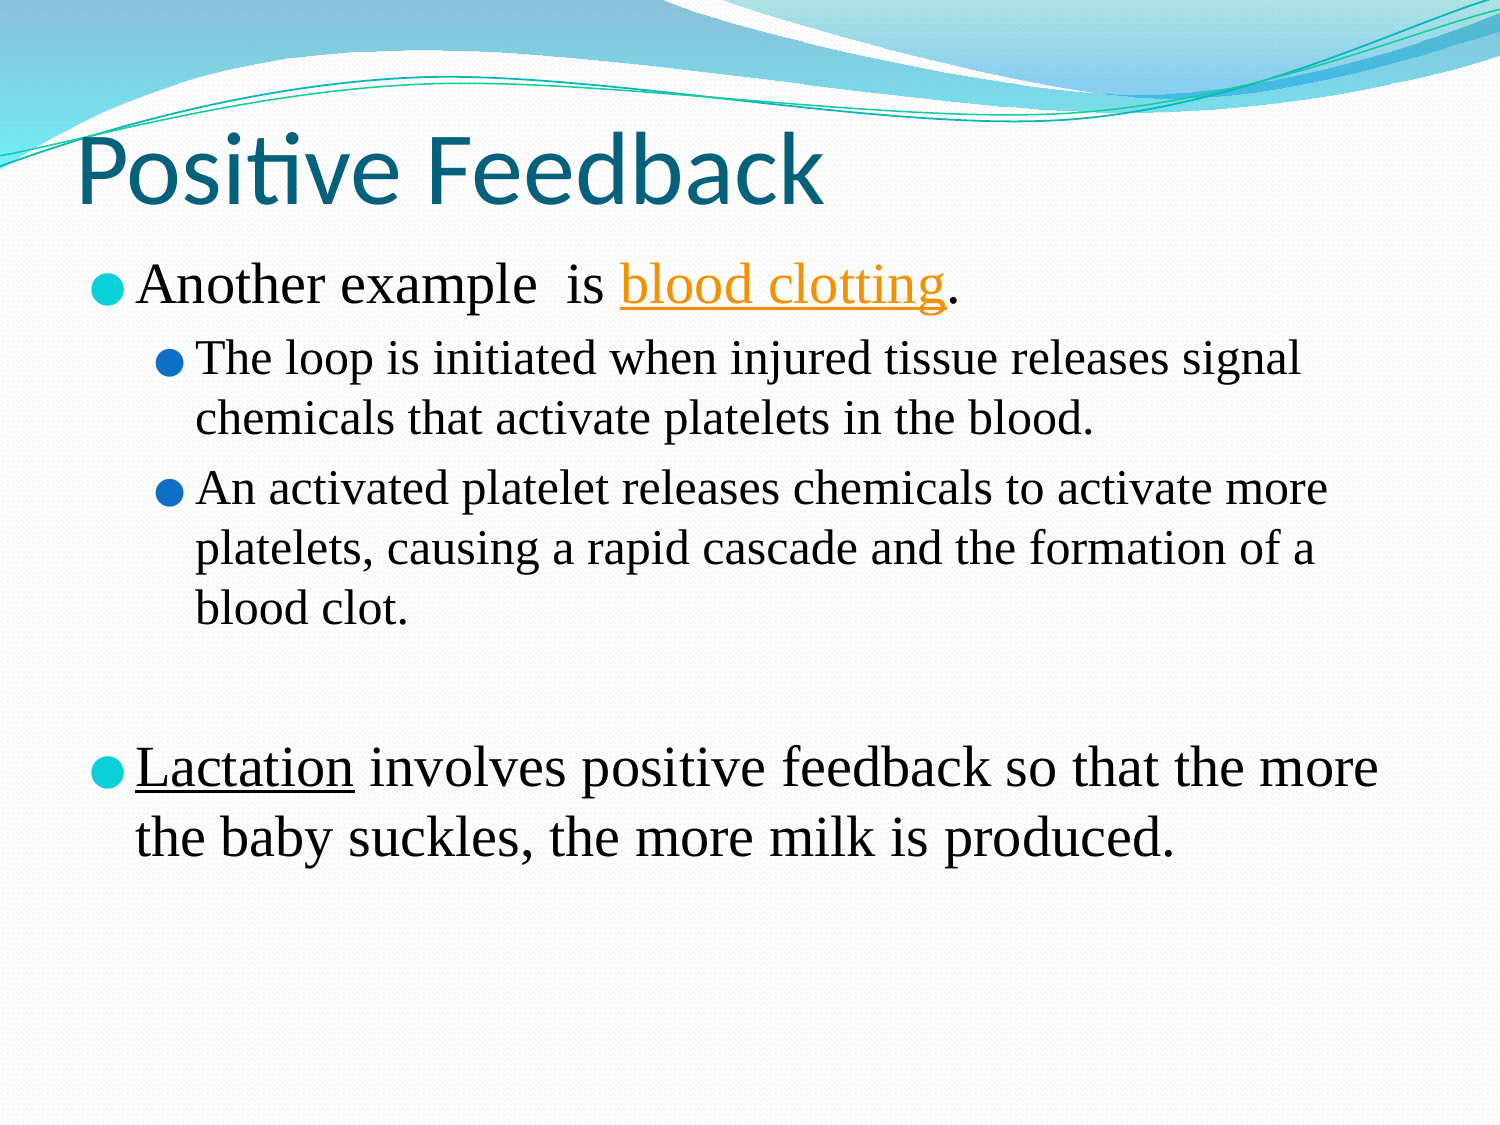

# Positive Feedback
Another example  is blood clotting.
The loop is initiated when injured tissue releases signal chemicals that activate platelets in the blood.
An activated platelet releases chemicals to activate more platelets, causing a rapid cascade and the formation of a blood clot.

Lactation involves positive feedback so that the more the baby suckles, the more milk is produced.